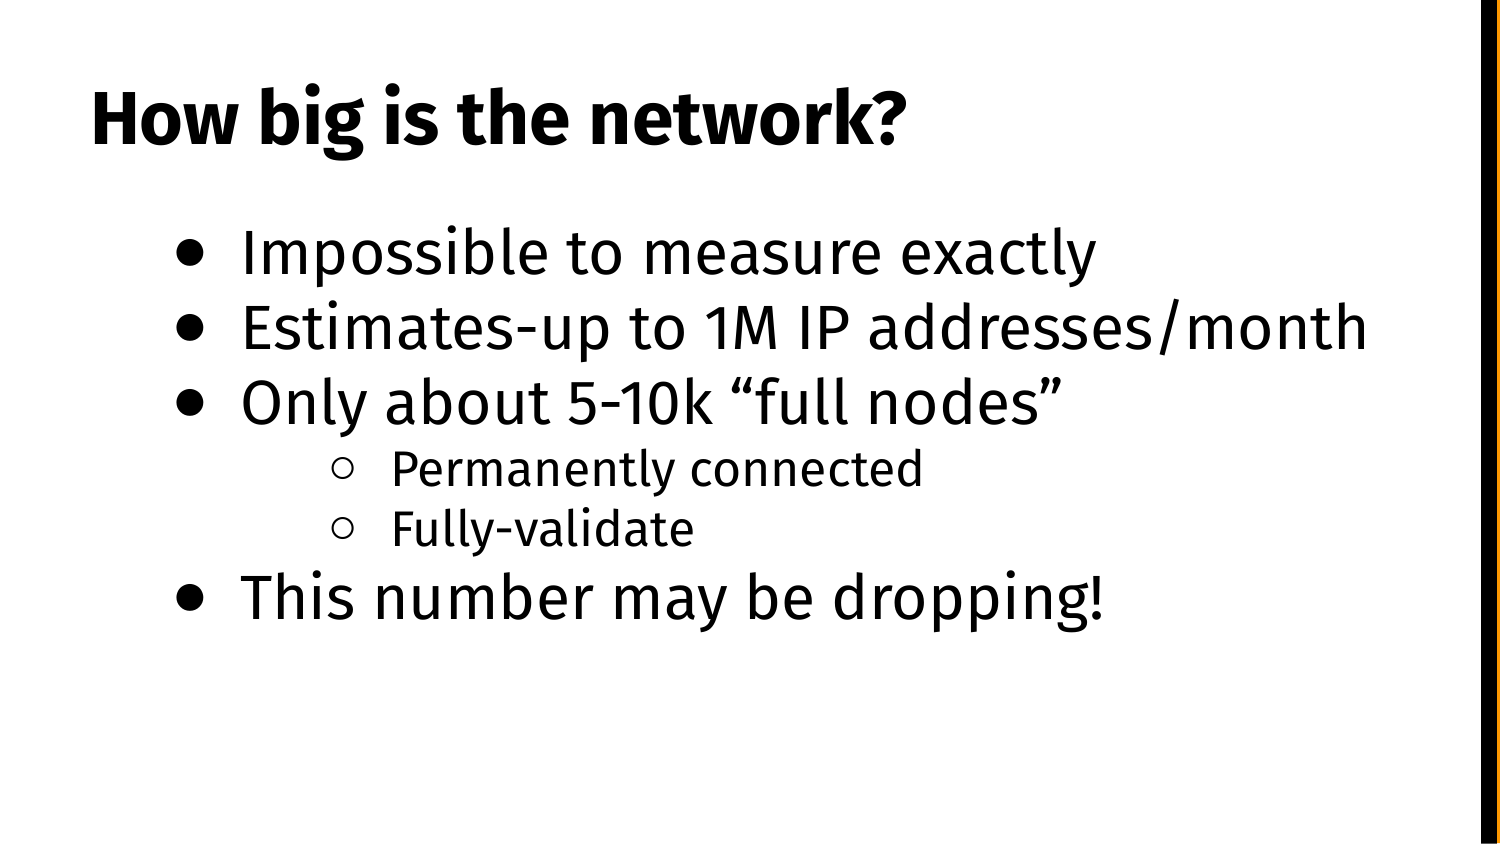

# How big is the network?
Impossible to measure exactly
Estimates-up to 1M IP addresses/month
Only about 5-10k “full nodes”
Permanently connected
Fully-validate
This number may be dropping!